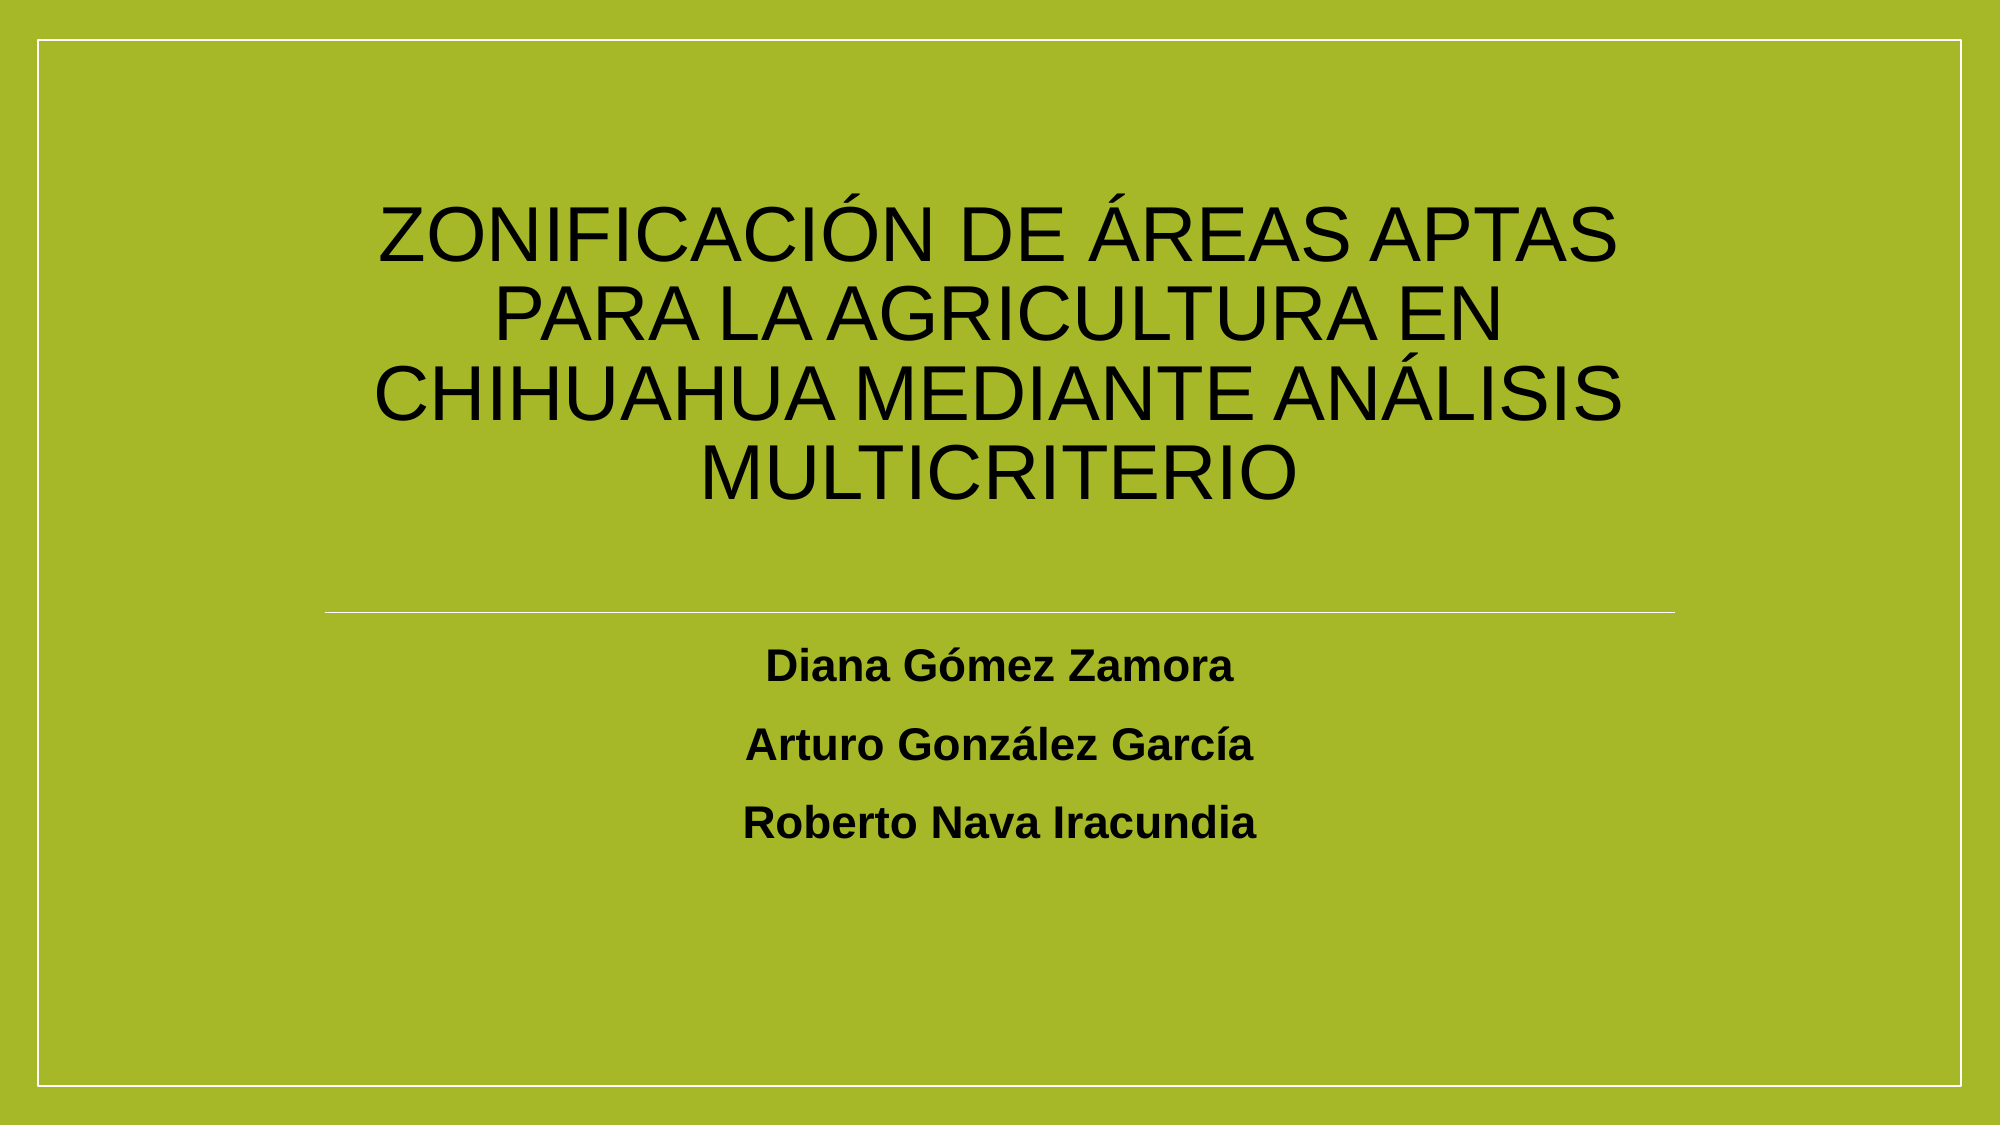

# zonificación de áreas aptas para la agricultura en chihuahua mediante análisis multicriterio
Diana Gómez Zamora
Arturo González García
Roberto Nava Iracundia